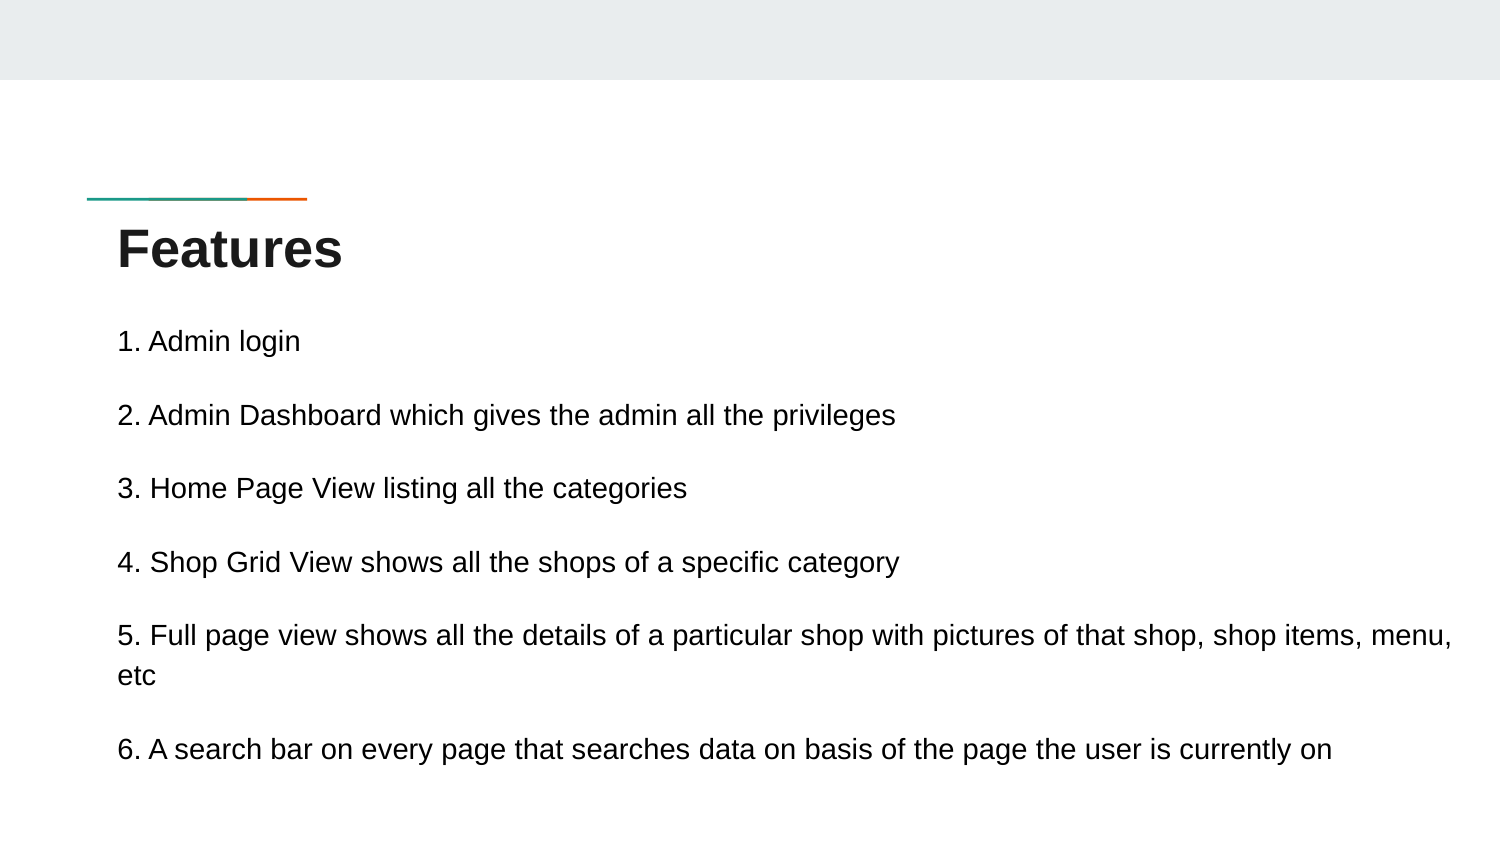

# Features
1. Admin login
2. Admin Dashboard which gives the admin all the privileges
3. Home Page View listing all the categories
4. Shop Grid View shows all the shops of a specific category
5. Full page view shows all the details of a particular shop with pictures of that shop, shop items, menu, etc
6. A search bar on every page that searches data on basis of the page the user is currently on